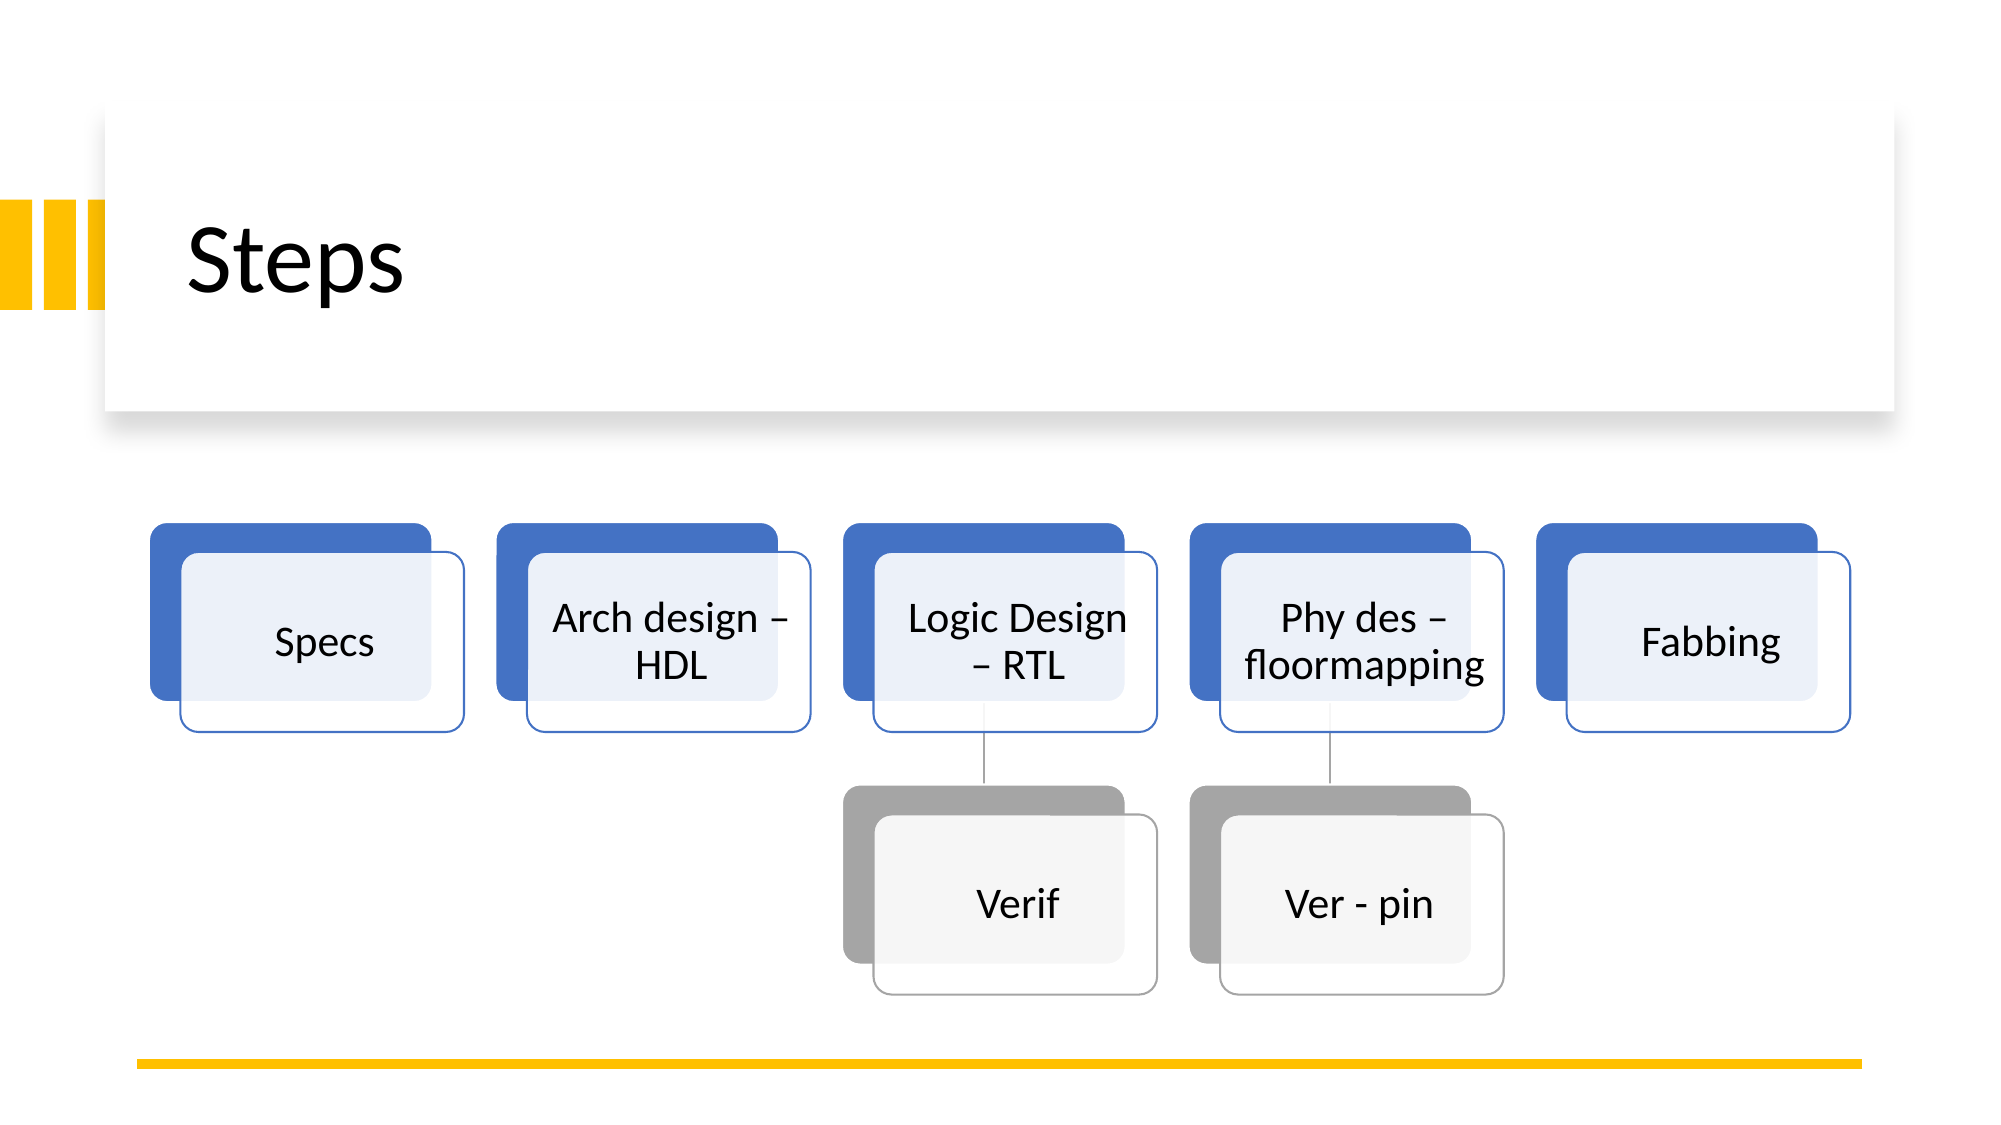

# Steps

Specs
Arch design – HDL
Logic Design – RTL
Verif
Phy des – floormapping
Ver - pin
Fabbing